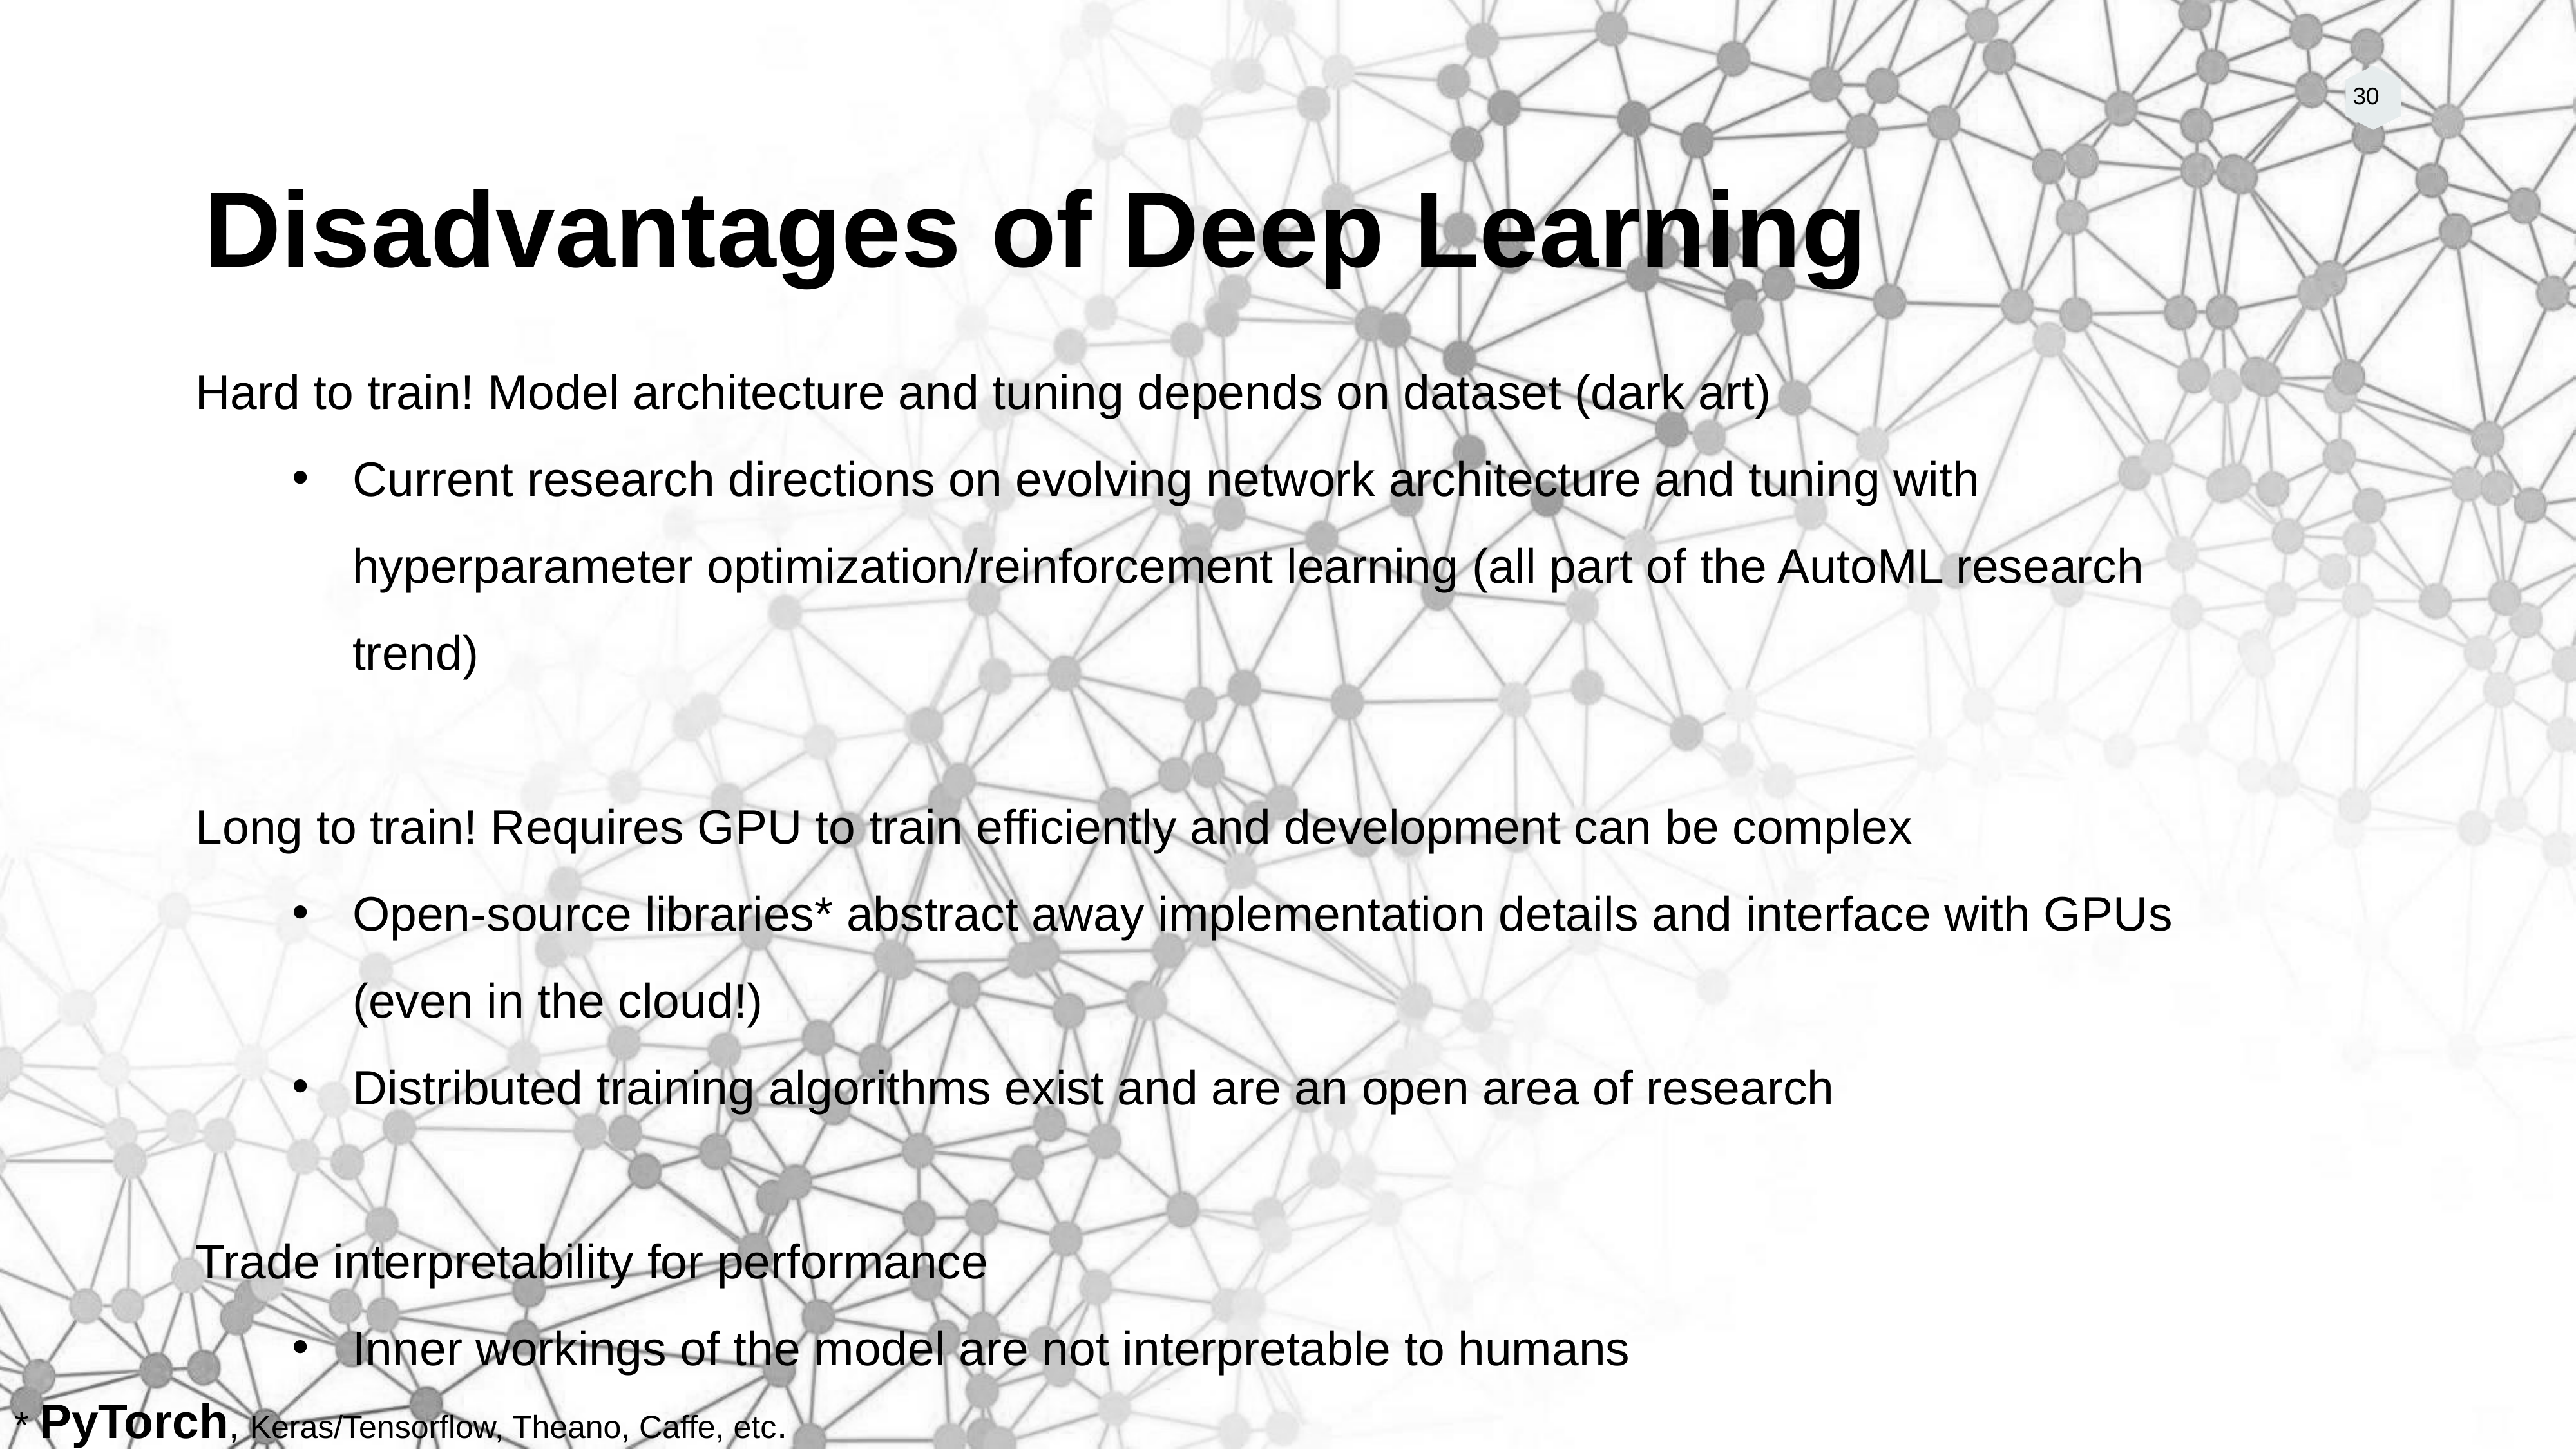

Disadvantages of Deep Learning
Hard to train! Model architecture and tuning depends on dataset (dark art)
Current research directions on evolving network architecture and tuning with hyperparameter optimization/reinforcement learning (all part of the AutoML research trend)

Long to train! Requires GPU to train efficiently and development can be complex
Open-source libraries* abstract away implementation details and interface with GPUs (even in the cloud!)
Distributed training algorithms exist and are an open area of research

Trade interpretability for performance
Inner workings of the model are not interpretable to humans
* PyTorch, Keras/Tensorflow, Theano, Caffe, etc.